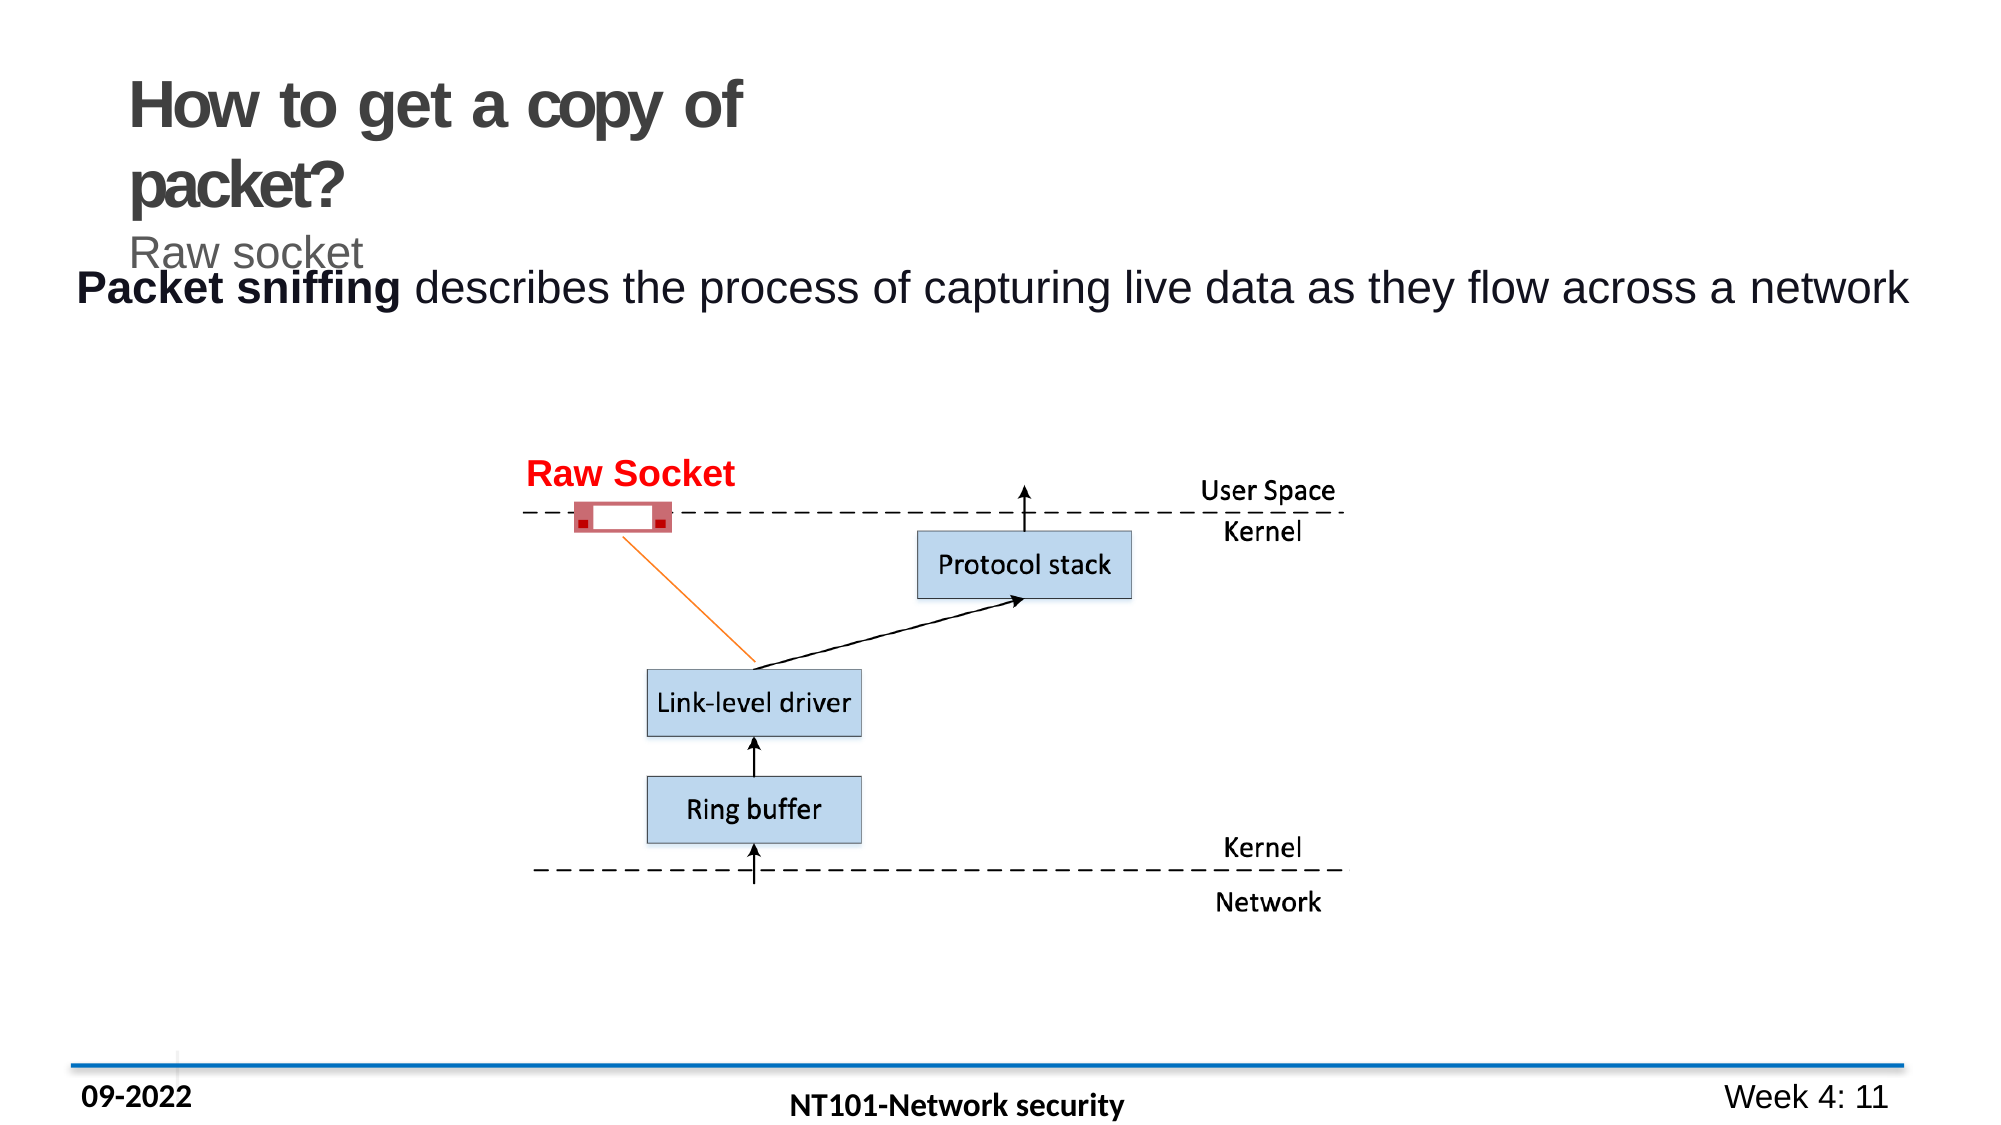

# How to get a copy of packet?
Raw socket
Packet sniffing describes the process of capturing live data as they flow across a network
Raw Socket